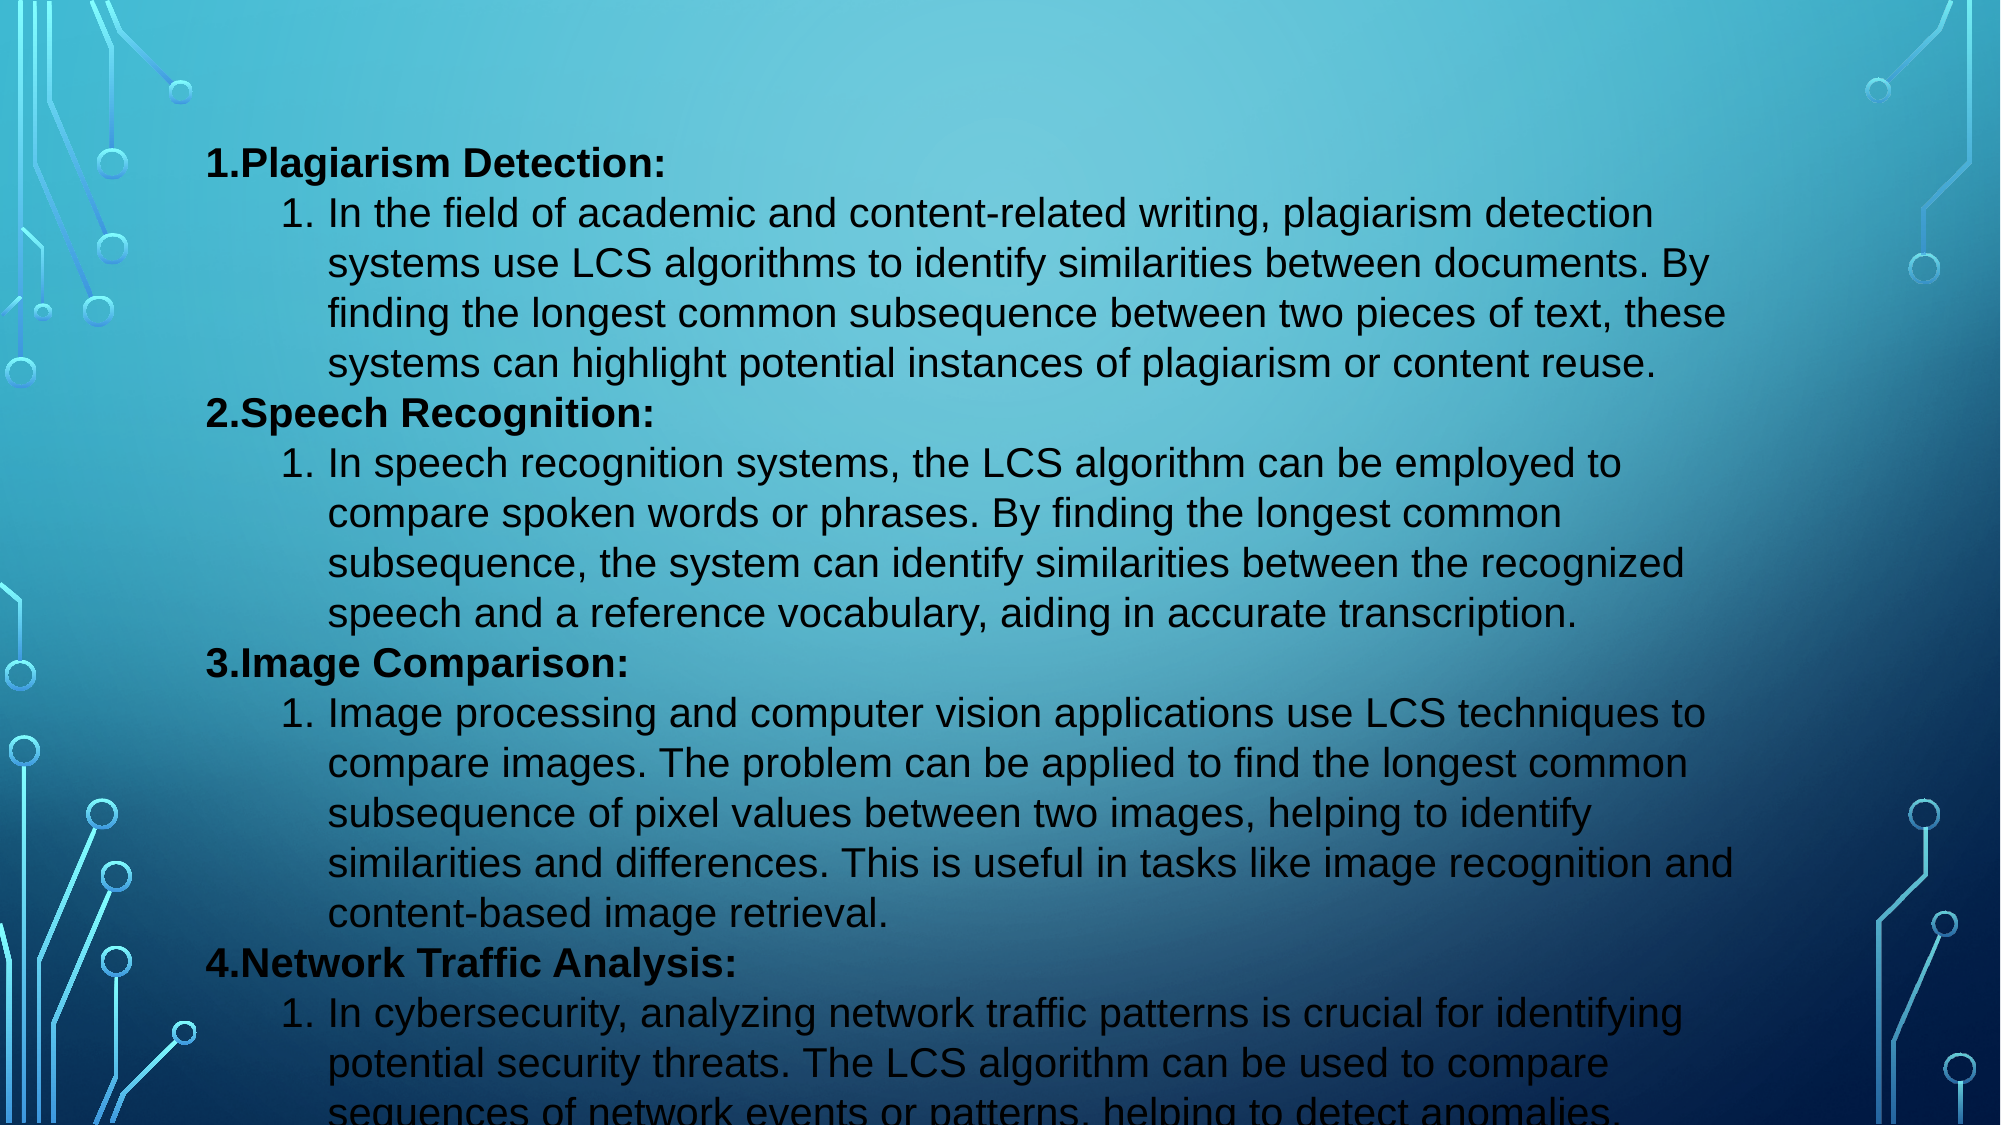

Plagiarism Detection:
In the field of academic and content-related writing, plagiarism detection systems use LCS algorithms to identify similarities between documents. By finding the longest common subsequence between two pieces of text, these systems can highlight potential instances of plagiarism or content reuse.
Speech Recognition:
In speech recognition systems, the LCS algorithm can be employed to compare spoken words or phrases. By finding the longest common subsequence, the system can identify similarities between the recognized speech and a reference vocabulary, aiding in accurate transcription.
Image Comparison:
Image processing and computer vision applications use LCS techniques to compare images. The problem can be applied to find the longest common subsequence of pixel values between two images, helping to identify similarities and differences. This is useful in tasks like image recognition and content-based image retrieval.
Network Traffic Analysis:
In cybersecurity, analyzing network traffic patterns is crucial for identifying potential security threats. The LCS algorithm can be used to compare sequences of network events or patterns, helping to detect anomalies, intrusions, or malicious activities.